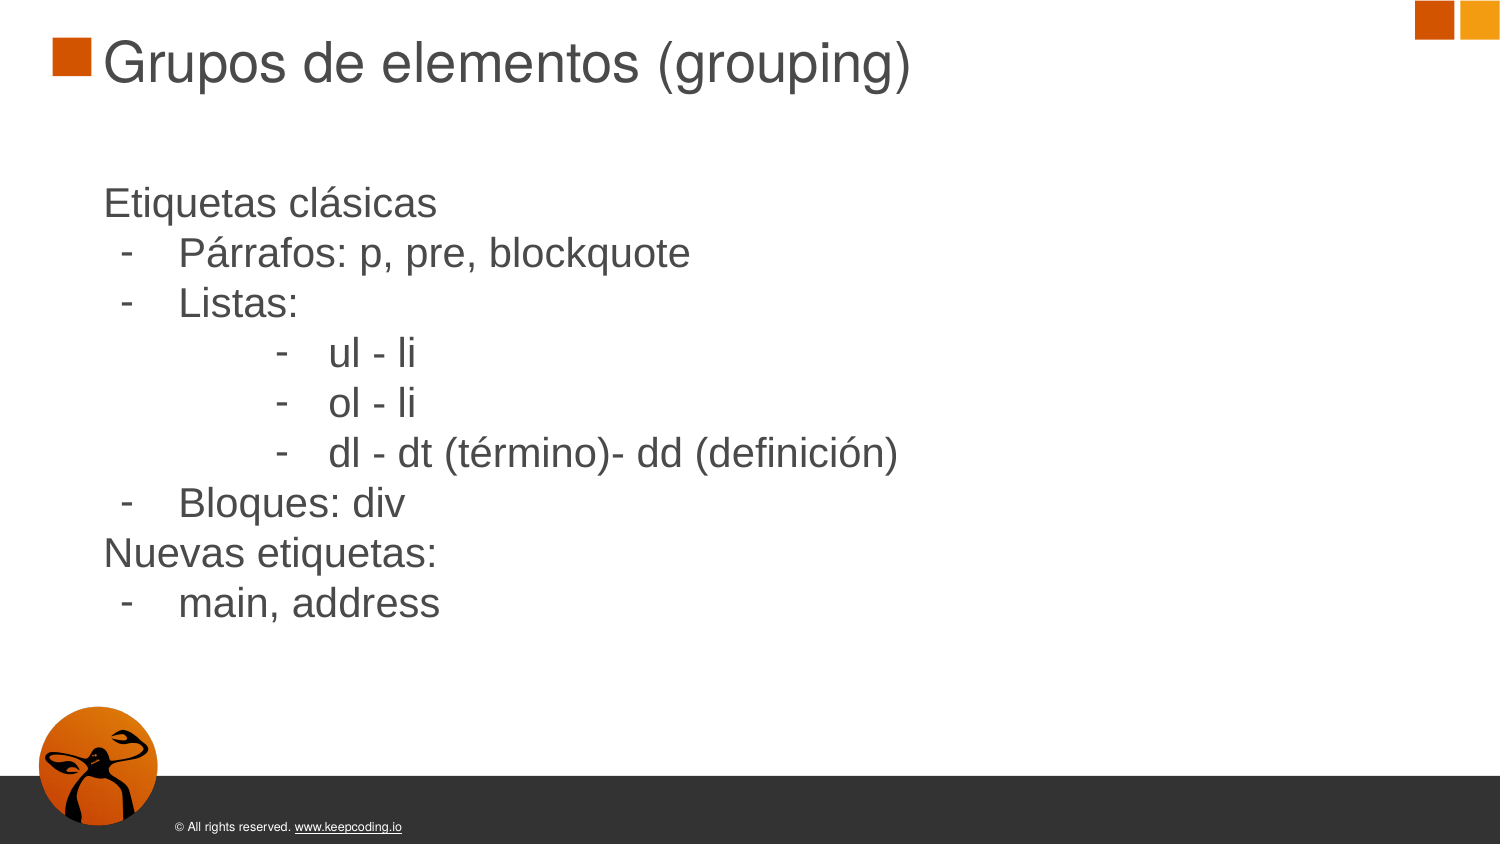

# Grupos de elementos (grouping)
Etiquetas clásicas
Párrafos: p, pre, blockquote
Listas:
ul - li
ol - li
dl - dt (término)- dd (definición)
Bloques: div
Nuevas etiquetas:
main, address